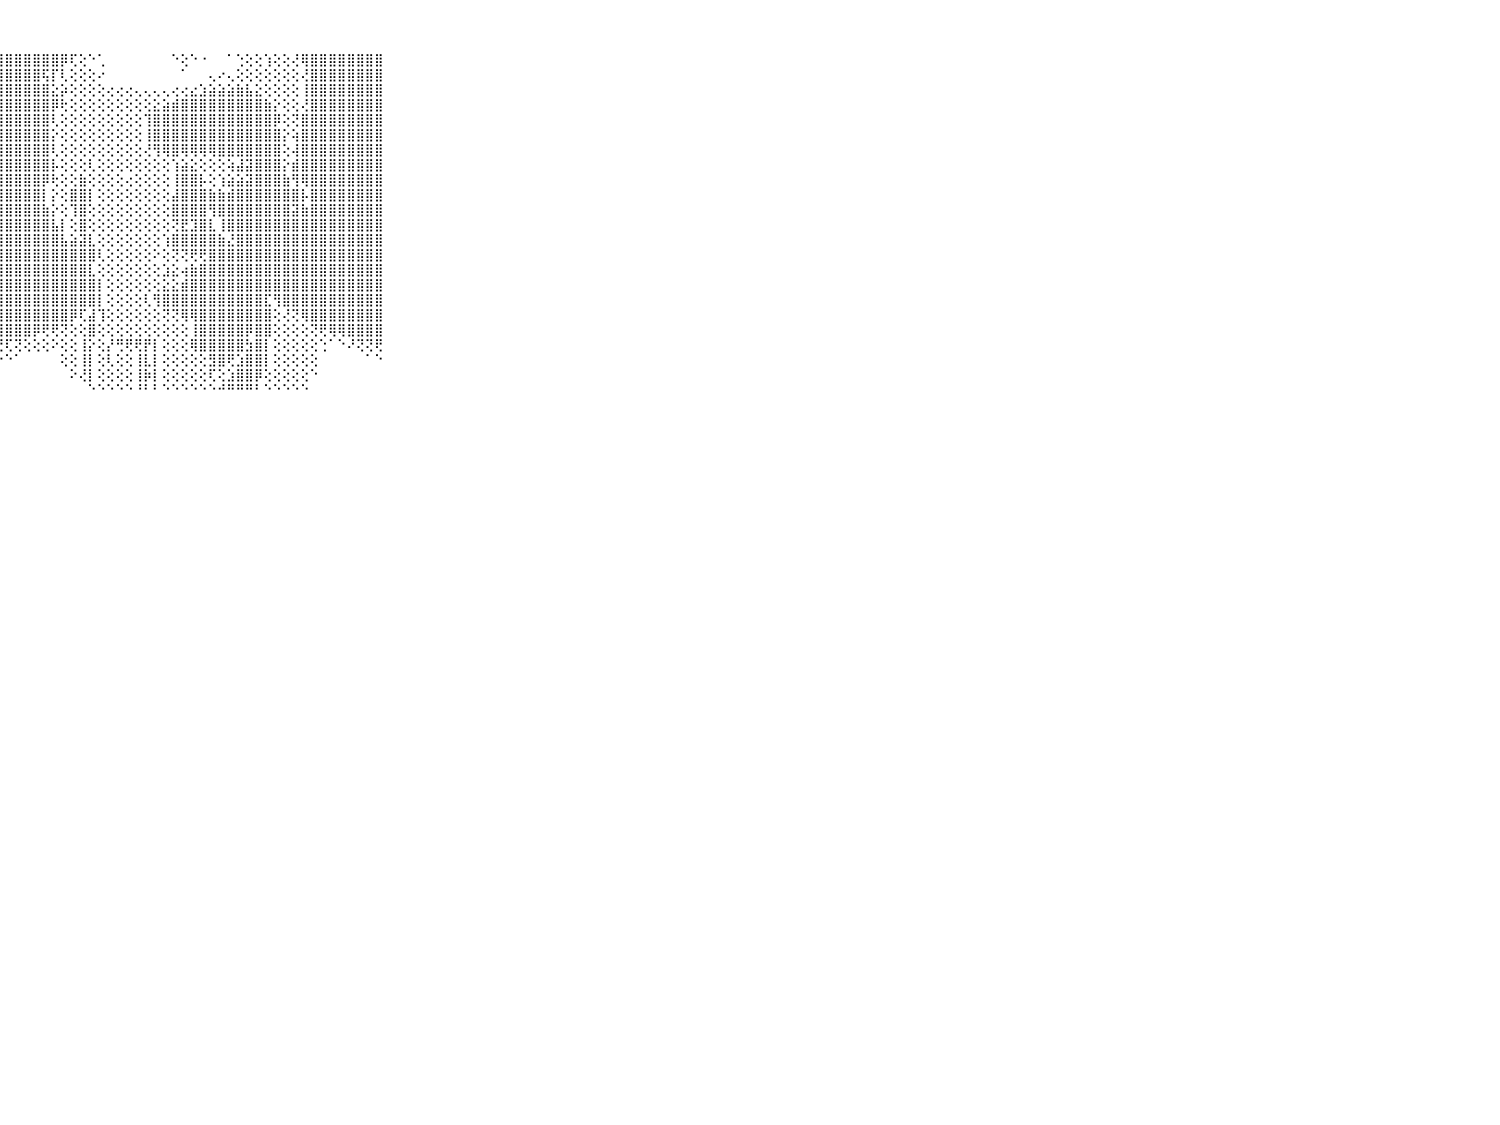

⠀⠀⠀⠀⠀⠀⠀⠀⠀⠀⠀⣿⣿⣿⣿⣿⣿⣿⣿⣿⣿⣿⣿⣿⣿⣿⣿⣿⣿⣿⣿⣿⣿⣿⡿⢏⢕⠑⢁⠀⠀⠀⠀⠀⠀⠀⠑⢕⠑⠐⠀⠀⠁⢑⢕⢕⢱⢕⢕⢜⢿⣿⣿⣿⣿⣿⣿⣿⣿⠀⠀⠀⠀⠀⠀⠀⠀⠀⠀⠀⠀
⠀⠀⠀⠀⠀⠀⠀⠀⠀⠀⠀⣿⣿⣿⣿⣿⣿⣿⣿⣿⣿⣿⣿⣿⣿⣿⣿⣿⣿⣿⣿⣿⢯⡏⢇⢕⢕⢕⠔⠀⠀⠀⠀⠀⠀⠀⠀⠁⠀⠀⢄⠔⢄⢕⢕⢕⢕⢕⢕⢕⢜⣿⣿⣿⣿⣿⣿⣿⣿⠀⠀⠀⠀⠀⠀⠀⠀⠀⠀⠀⠀
⠀⠀⠀⠀⠀⠀⠀⠀⠀⠀⠀⣿⣿⣿⣿⣿⣿⣿⣿⣿⣿⣿⣿⣿⣿⣿⣿⣿⣿⣿⣿⣿⣿⣕⡵⢕⢕⢕⢕⢔⢔⢔⢄⢄⢄⢄⢔⢔⣔⣱⣵⣵⣵⣷⣧⣕⢕⢕⢕⢕⢸⣿⣿⣿⣿⣿⣿⣿⣿⠀⠀⠀⠀⠀⠀⠀⠀⠀⠀⠀⠀
⠀⠀⠀⠀⠀⠀⠀⠀⠀⠀⠀⣿⣿⣿⣿⣿⣿⣿⣿⣿⣿⣿⣿⣿⣿⣿⣿⣿⣿⣿⣿⣿⣿⡿⢗⢕⢕⢕⢕⢕⢕⢕⢕⢕⣕⣵⣾⣿⣿⣿⣿⣿⣿⣿⣿⣿⣷⡕⢕⢕⢜⣿⣿⣿⣿⣿⣿⣿⣿⠀⠀⠀⠀⠀⠀⠀⠀⠀⠀⠀⠀
⠀⠀⠀⠀⠀⠀⠀⠀⠀⠀⠀⣿⣿⣿⣿⣿⣿⣿⣿⣿⣿⣿⣿⣿⣿⣿⣿⣿⣿⣿⣿⣿⣿⢇⢕⢕⢕⢕⢕⢕⢕⢕⢕⢹⣿⣿⣿⣿⣿⣿⣿⣿⣿⣿⣿⣿⣿⡿⢕⢝⣿⣿⣿⣿⣿⣿⣿⣿⣿⠀⠀⠀⠀⠀⠀⠀⠀⠀⠀⠀⠀
⠀⠀⠀⠀⠀⠀⠀⠀⠀⠀⠀⣿⣿⣿⣿⣿⣿⣿⣿⣿⣿⣿⣿⣿⣿⣿⣿⣿⣿⣿⣿⣿⣿⡕⢕⢕⢕⢕⢕⢕⢕⢕⢕⢸⣿⣿⣿⣿⣿⣿⣿⣿⣿⣿⣿⣿⣿⣿⡕⢵⣿⣿⣿⣿⣿⣿⣿⣿⣿⠀⠀⠀⠀⠀⠀⠀⠀⠀⠀⠀⠀
⠀⠀⠀⠀⠀⠀⠀⠀⠀⠀⠀⣿⣿⣿⣿⣿⣿⣿⣿⣿⣿⣿⣿⣿⣿⣿⣿⣿⣿⣿⣿⣿⣿⢇⢕⢕⢕⢕⢕⢕⢕⢕⢕⢜⢻⢿⣿⢿⢿⢿⢿⣿⣿⣿⣿⣿⣿⣿⢕⢼⣿⣿⣿⣿⣿⣿⣿⣿⣿⠀⠀⠀⠀⠀⠀⠀⠀⠀⠀⠀⠀
⠀⠀⠀⠀⠀⠀⠀⠀⠀⠀⠀⣿⣿⣿⣿⣿⣿⣿⣿⣿⣿⣿⣿⣿⣿⣿⣿⣿⣿⣿⣿⣿⣿⡧⢕⢕⢕⢇⢕⢕⢕⢕⢕⢕⢕⢕⢱⣵⣕⢕⢕⢕⢵⣼⣽⣿⣿⣿⡕⣾⣿⣿⣿⣿⣿⣿⣿⣿⣿⠀⠀⠀⠀⠀⠀⠀⠀⠀⠀⠀⠀
⠀⠀⠀⠀⠀⠀⠀⠀⠀⠀⠀⣿⣿⣿⣿⣿⣿⣿⣿⣿⣿⣿⣿⣿⣿⣿⣿⣿⣿⣿⣿⣿⡿⢗⢕⢕⣷⢕⢕⢕⢕⢔⢕⢕⢕⢕⢸⣿⣿⡧⢕⢱⣵⣵⣽⣿⣿⣿⣷⢻⢿⣿⣿⣿⣿⣿⣿⣿⣿⠀⠀⠀⠀⠀⠀⠀⠀⠀⠀⠀⠀
⠀⠀⠀⠀⠀⠀⠀⠀⠀⠀⠀⣿⣿⣿⣿⣿⣿⣿⣿⣿⣿⣿⣿⣿⣿⣿⣿⣿⣿⣿⣿⣿⡇⡕⢕⣿⣿⡇⢕⢕⢕⢕⢕⢕⢕⢕⣼⣿⣿⣿⣷⣷⣾⣿⣿⣿⣿⣿⣿⣿⡧⣿⣿⣿⣿⣿⣿⣿⣿⠀⠀⠀⠀⠀⠀⠀⠀⠀⠀⠀⠀
⠀⠀⠀⠀⠀⠀⠀⠀⠀⠀⠀⣿⣿⣿⣿⣿⣿⣿⣿⣿⣿⣿⣿⣿⣿⣿⣿⣿⣿⣿⣿⣿⣷⡕⢕⢹⣿⢕⢕⢕⢕⢕⢕⢕⢕⢕⣿⣿⣿⣿⢻⣿⣿⣿⣿⣿⣿⣿⣿⣽⣷⣿⣿⣿⣿⣿⣿⣿⣿⠀⠀⠀⠀⠀⠀⠀⠀⠀⠀⠀⠀
⠀⠀⠀⠀⠀⠀⠀⠀⠀⠀⠀⣿⣿⣿⣿⣿⣿⣿⣿⣿⣿⣿⣿⣿⣿⣿⣿⣿⣿⣿⣿⣿⣿⣧⡇⢕⣿⢕⢕⢕⢕⢕⢕⢕⢕⢕⢝⣟⣹⣿⣇⢸⣿⣿⣿⣿⣿⣿⣿⣿⣿⣿⣿⣿⣿⣿⣿⣿⣿⠀⠀⠀⠀⠀⠀⠀⠀⠀⠀⠀⠀
⠀⠀⠀⠀⠀⠀⠀⠀⠀⠀⠀⣿⣿⣿⣿⣿⣿⣿⣿⣿⣿⣿⣿⣿⣿⣿⣿⣿⣿⣿⣿⣿⣿⣿⣧⣵⣽⣇⢕⢕⢕⢕⢕⢕⢕⢱⣿⣿⣿⣿⣿⣷⣜⣿⣿⣿⣿⣿⣿⣿⣿⣿⣿⣿⣿⣿⣿⣿⣿⠀⠀⠀⠀⠀⠀⠀⠀⠀⠀⠀⠀
⠀⠀⠀⠀⠀⠀⠀⠀⠀⠀⠀⣿⣿⣿⣿⣿⣿⣿⣿⣿⣿⣿⣿⣿⣿⣿⣿⣿⣿⣿⣿⣿⣿⣿⣿⣿⣿⣿⢇⢕⢕⢕⢕⢕⠕⢕⢝⢝⢟⢟⣿⣿⣿⣿⣿⣿⣿⣿⣿⣿⣿⣿⣿⣿⣿⣿⣿⣿⣿⠀⠀⠀⠀⠀⠀⠀⠀⠀⠀⠀⠀
⠀⠀⠀⠀⠀⠀⠀⠀⠀⠀⠀⣿⣿⣿⣿⣿⣿⣿⣿⣿⣿⣿⣿⣿⣿⣿⣿⣿⣿⣿⣿⣿⣿⣿⣿⣿⣿⣇⢕⢕⢕⢕⢕⢕⢕⣱⣕⢴⣷⣿⣿⣿⣿⣿⣿⣿⣿⣿⣿⣿⣿⣿⣿⣿⣿⣿⣿⣿⣿⠀⠀⠀⠀⠀⠀⠀⠀⠀⠀⠀⠀
⠀⠀⠀⠀⠀⠀⠀⠀⠀⠀⠀⣿⣿⣿⣿⣿⣿⣿⣿⣿⣿⣿⣿⣿⣿⣿⣿⣿⣿⣿⣿⣿⣿⣿⣿⣿⣿⣿⡇⢕⢕⢕⢕⢕⢕⣕⣕⣾⣿⣿⣿⣿⣿⣿⣿⣿⣿⣿⣿⣿⣿⣿⣿⣿⣿⣿⣿⣿⣿⠀⠀⠀⠀⠀⠀⠀⠀⠀⠀⠀⠀
⠀⠀⠀⠀⠀⠀⠀⠀⠀⠀⠀⣿⣿⣿⣿⣿⣿⣿⣿⣿⣿⣿⣿⣿⣿⣿⣿⣿⣿⣿⣿⣿⣿⣿⣿⣿⣿⣿⡇⢕⢕⢕⢕⢇⢻⣿⣿⣿⣿⣿⣿⣿⣿⣿⣿⣿⣏⢻⣿⣿⣿⣿⣿⣿⣿⣿⣿⣿⣿⠀⠀⠀⠀⠀⠀⠀⠀⠀⠀⠀⠀
⠀⠀⠀⠀⠀⠀⠀⠀⠀⠀⠀⣿⣿⣿⣿⣿⣿⣿⣿⣿⣿⣿⣿⣿⣿⣿⣿⣿⣿⣿⣿⣿⣿⣿⣿⡿⢏⣼⢹⢕⢕⢕⢕⢕⢕⢝⢝⢿⢿⣿⣿⣿⣿⣿⣿⣿⣿⢕⢜⢝⢿⣿⣿⣿⣿⣿⣿⣿⣿⠀⠀⠀⠀⠀⠀⠀⠀⠀⠀⠀⠀
⠀⠀⠀⠀⠀⠀⠀⠀⠀⠀⠀⣿⣿⣿⣿⣿⣿⣿⣿⣿⣿⣿⣿⣿⣿⣿⣿⣿⣿⣿⣿⡿⢟⢟⢝⢕⢕⣿⢕⢕⢕⢕⢕⢕⢕⢕⢕⢕⢸⣿⣿⣿⣿⣿⡿⣿⣿⢕⢕⢕⢕⢝⢟⢿⢿⣿⣿⣿⣿⠀⠀⠀⠀⠀⠀⠀⠀⠀⠀⠀⠀
⠀⠀⠀⠀⠀⠀⠀⠀⠀⠀⠀⣿⣿⣿⣿⣿⣿⣿⣿⣿⣿⣿⣿⣿⣿⣿⡿⢟⢏⢝⢕⢕⢕⠕⢕⢕⢸⡕⢕⡜⢛⢟⢟⡟⡇⢕⢕⢕⢿⣿⣿⣿⣿⣿⣳⣿⡇⢕⢕⢕⢕⢕⢑⠁⠑⠜⢝⢝⢟⠀⠀⠀⠀⠀⠀⠀⠀⠀⠀⠀⠀
⠀⠀⠀⠀⠀⠀⠀⠀⠀⠀⠀⣿⣿⣿⣿⣿⣿⣿⣿⣿⣿⣿⢿⢟⢝⢕⢕⠕⠑⠁⠀⠀⠀⠀⢕⢕⢸⡇⢕⢇⢕⢕⢸⣇⡇⢕⢕⢕⢕⢕⣻⣿⢟⣱⣿⣿⡇⢕⢕⢕⢕⢕⠀⠀⠀⠀⠀⠁⠑⠀⠀⠀⠀⠀⠀⠀⠀⠀⠀⠀⠀
⠀⠀⠀⠀⠀⠀⠀⠀⠀⠀⠀⣿⣿⣿⣿⣿⣿⣿⢿⢟⢝⢕⢕⠕⠑⠁⠀⠀⠀⠀⠀⠀⠀⠀⠀⠕⢜⡇⢕⢕⢕⢕⢸⡷⡇⢕⢕⢕⢕⢕⢏⢕⣱⣿⣿⡿⢕⢕⢕⢕⢕⠑⠀⠀⠀⠀⠀⠀⠀⠀⠀⠀⠀⠀⠀⠀⠀⠀⠀⠀⠀
⠀⠀⠀⠀⠀⠀⠀⠀⠀⠀⠀⠛⠛⠛⠛⠋⠑⠑⠑⠑⠑⠑⠀⠀⠀⠀⠀⠀⠀⠀⠀⠀⠀⠀⠀⠀⠀⠑⠑⠑⠑⠑⠘⠃⠃⠑⠑⠑⠑⠑⠑⠚⠛⠛⠛⠃⠑⠑⠑⠑⠑⠀⠀⠀⠀⠀⠀⠀⠀⠀⠀⠀⠀⠀⠀⠀⠀⠀⠀⠀⠀